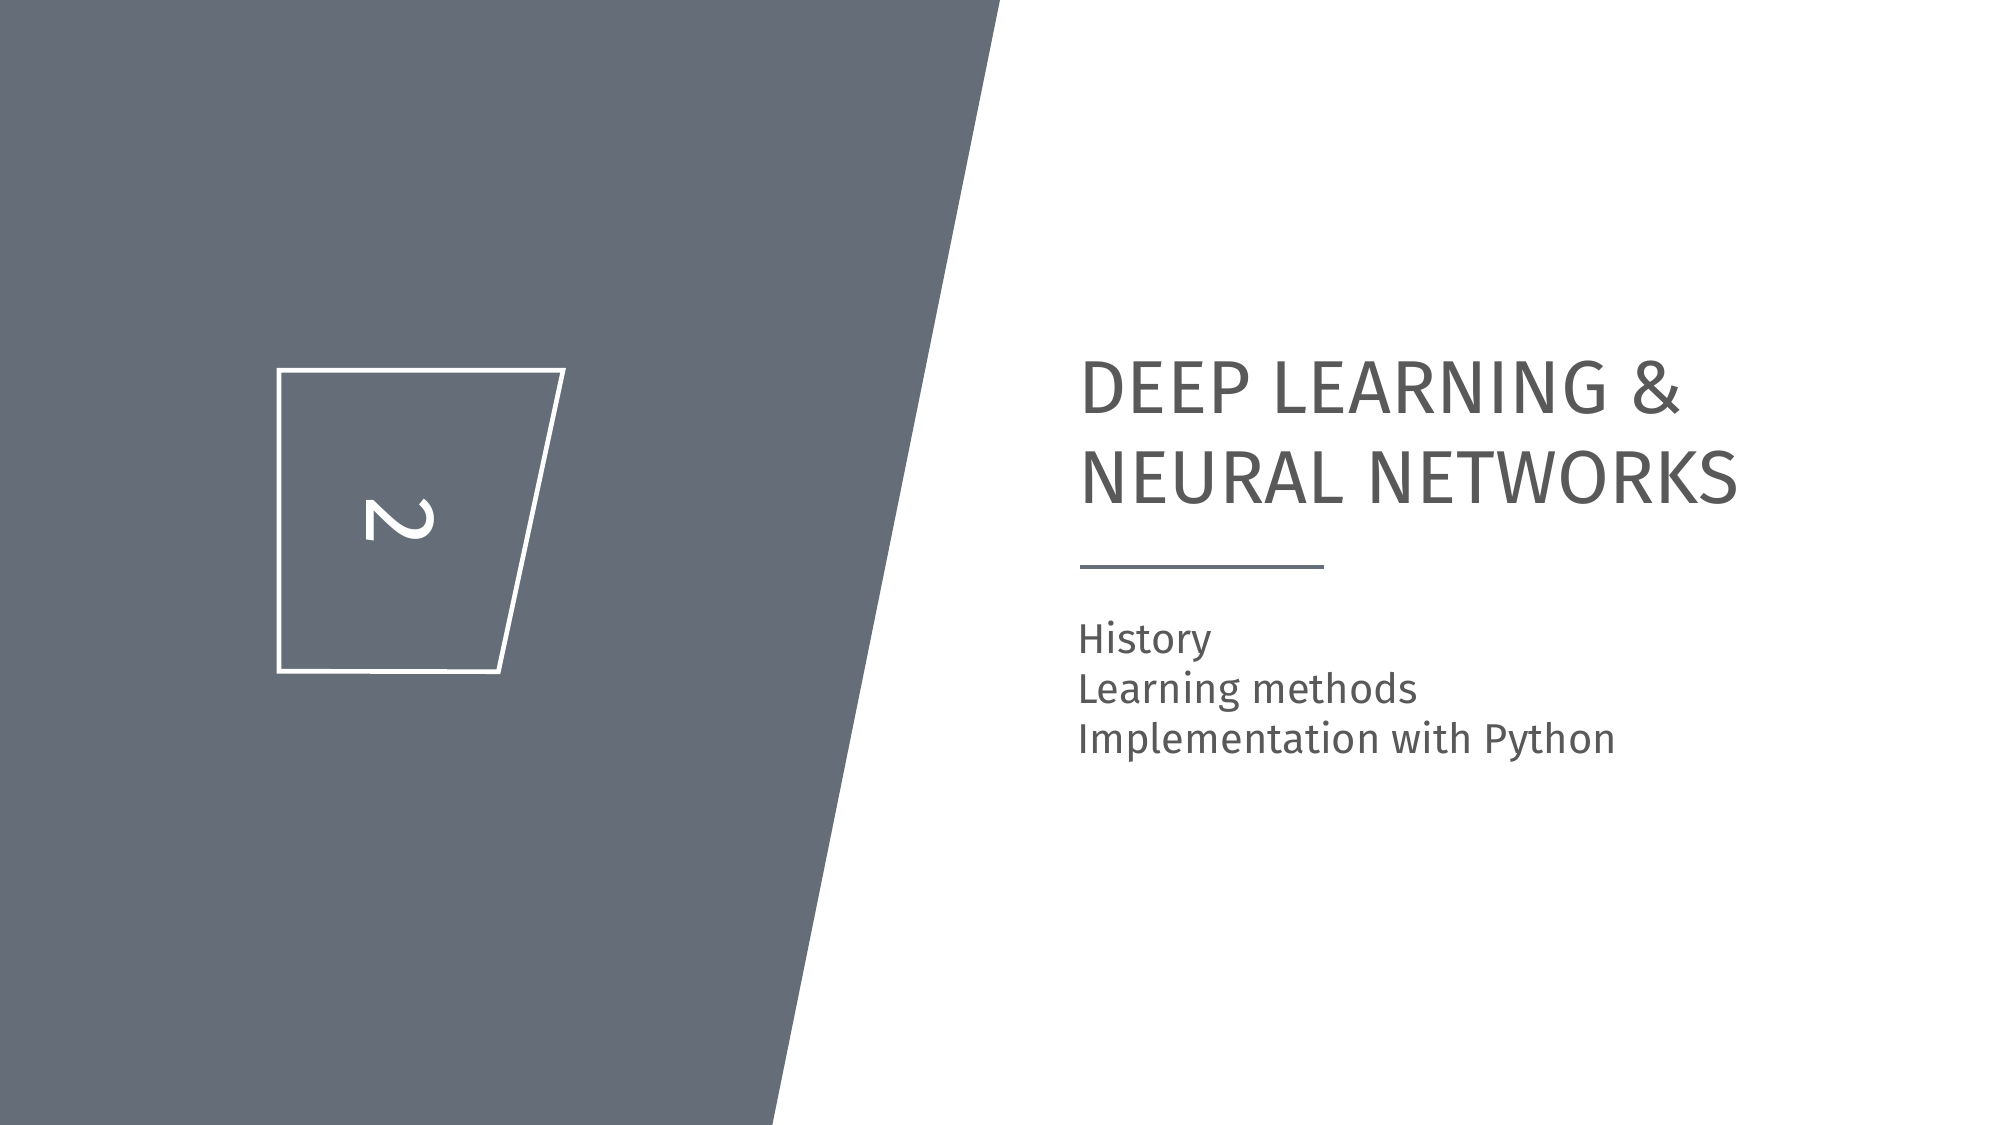

DEEP LEARNING & NEURAL NETWORKS
2
History
Learning methods
Implementation with Python